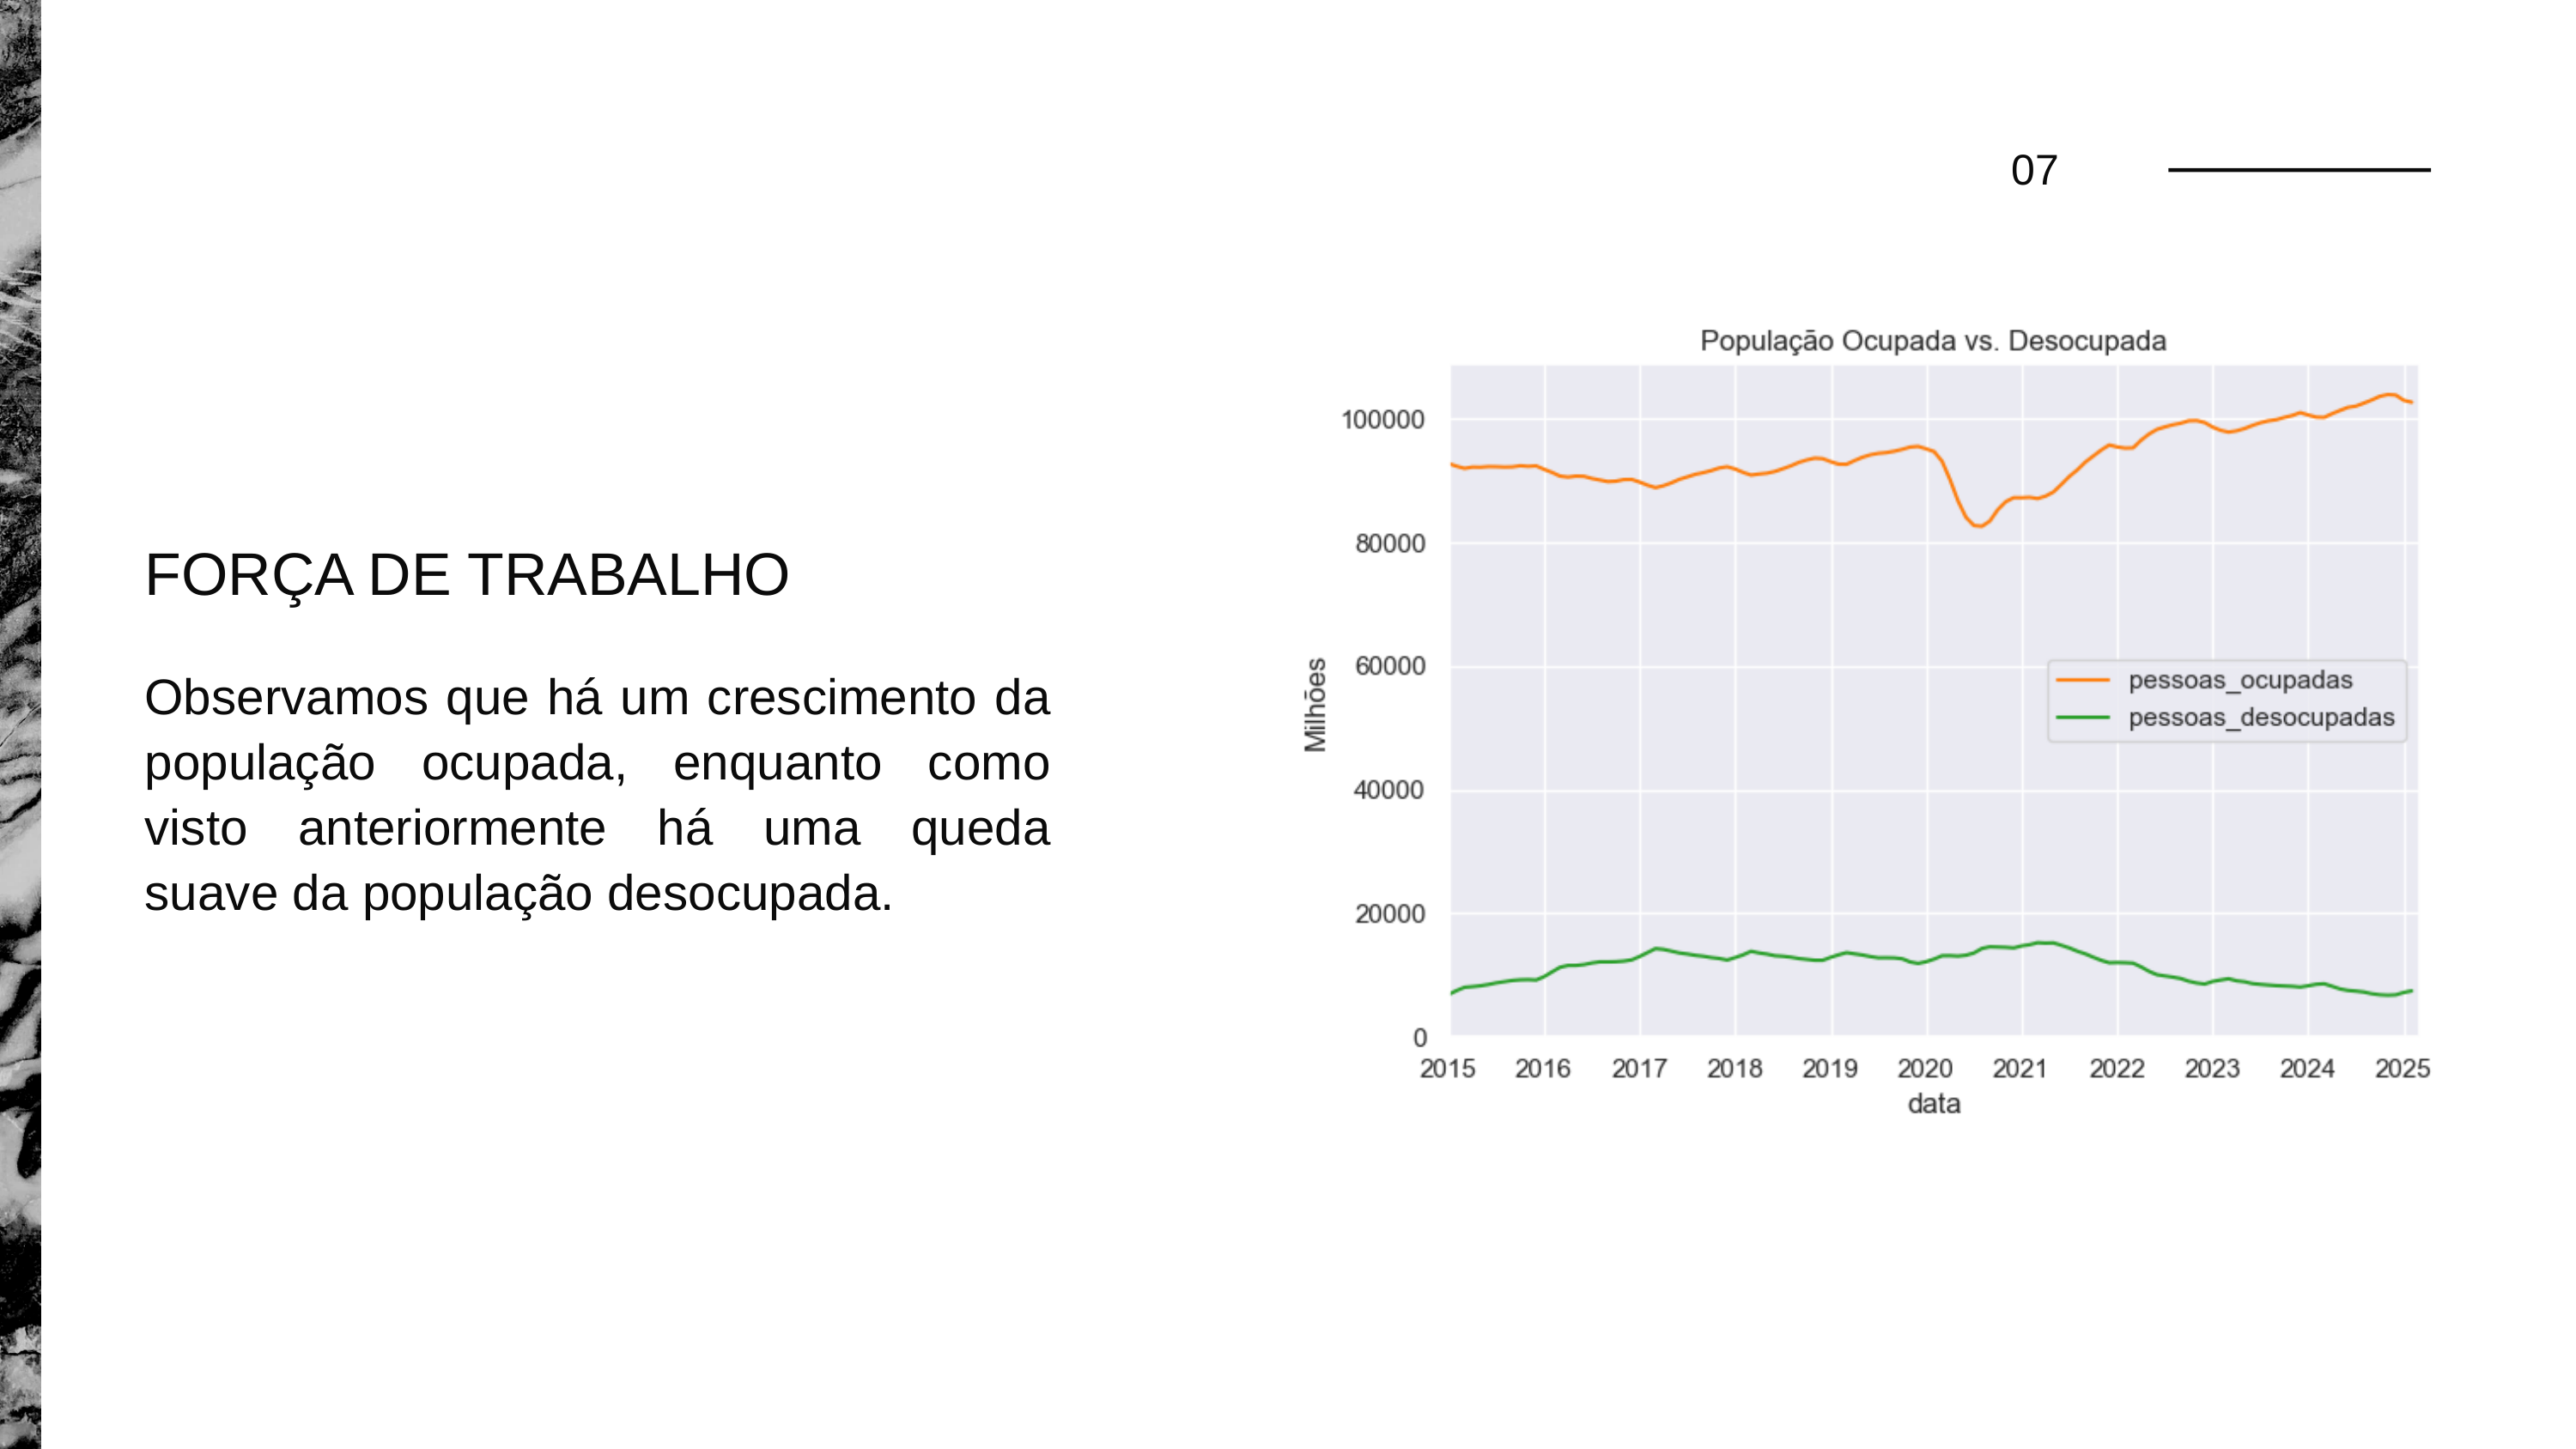

07

FORÇA DE TRABALHO
Observamos que há um crescimento da população ocupada, enquanto como visto anteriormente há uma queda suave da população desocupada.